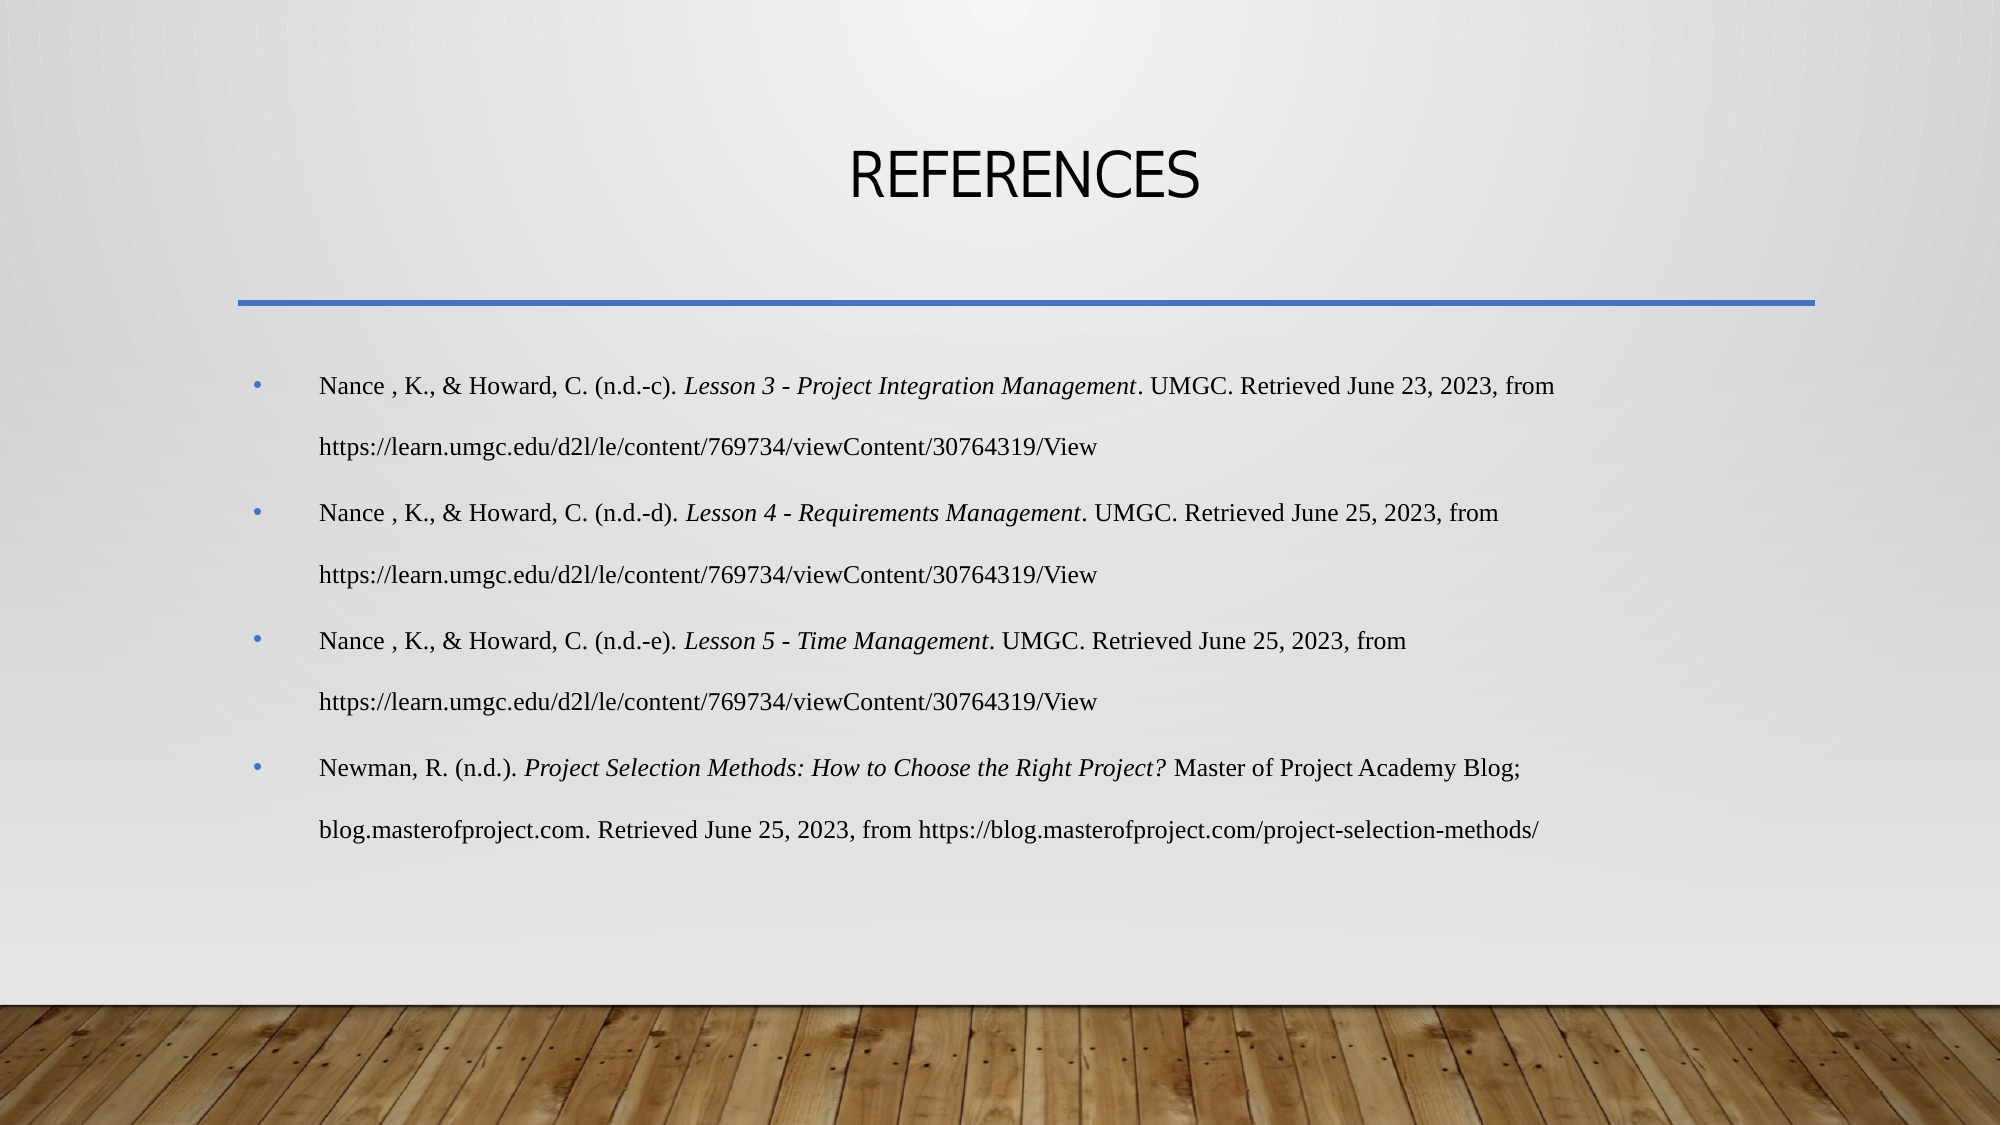

# References
Nance , K., & Howard, C. (n.d.-c). Lesson 3 - Project Integration Management. UMGC. Retrieved June 23, 2023, from 	https://learn.umgc.edu/d2l/le/content/769734/viewContent/30764319/View
Nance , K., & Howard, C. (n.d.-d). Lesson 4 - Requirements Management. UMGC. Retrieved June 25, 2023, from 	https://learn.umgc.edu/d2l/le/content/769734/viewContent/30764319/View
Nance , K., & Howard, C. (n.d.-e). Lesson 5 - Time Management. UMGC. Retrieved June 25, 2023, from 	https://learn.umgc.edu/d2l/le/content/769734/viewContent/30764319/View
Newman, R. (n.d.). Project Selection Methods: How to Choose the Right Project? Master of Project Academy Blog; 	blog.masterofproject.com. Retrieved June 25, 2023, from https://blog.masterofproject.com/project-selection-methods/